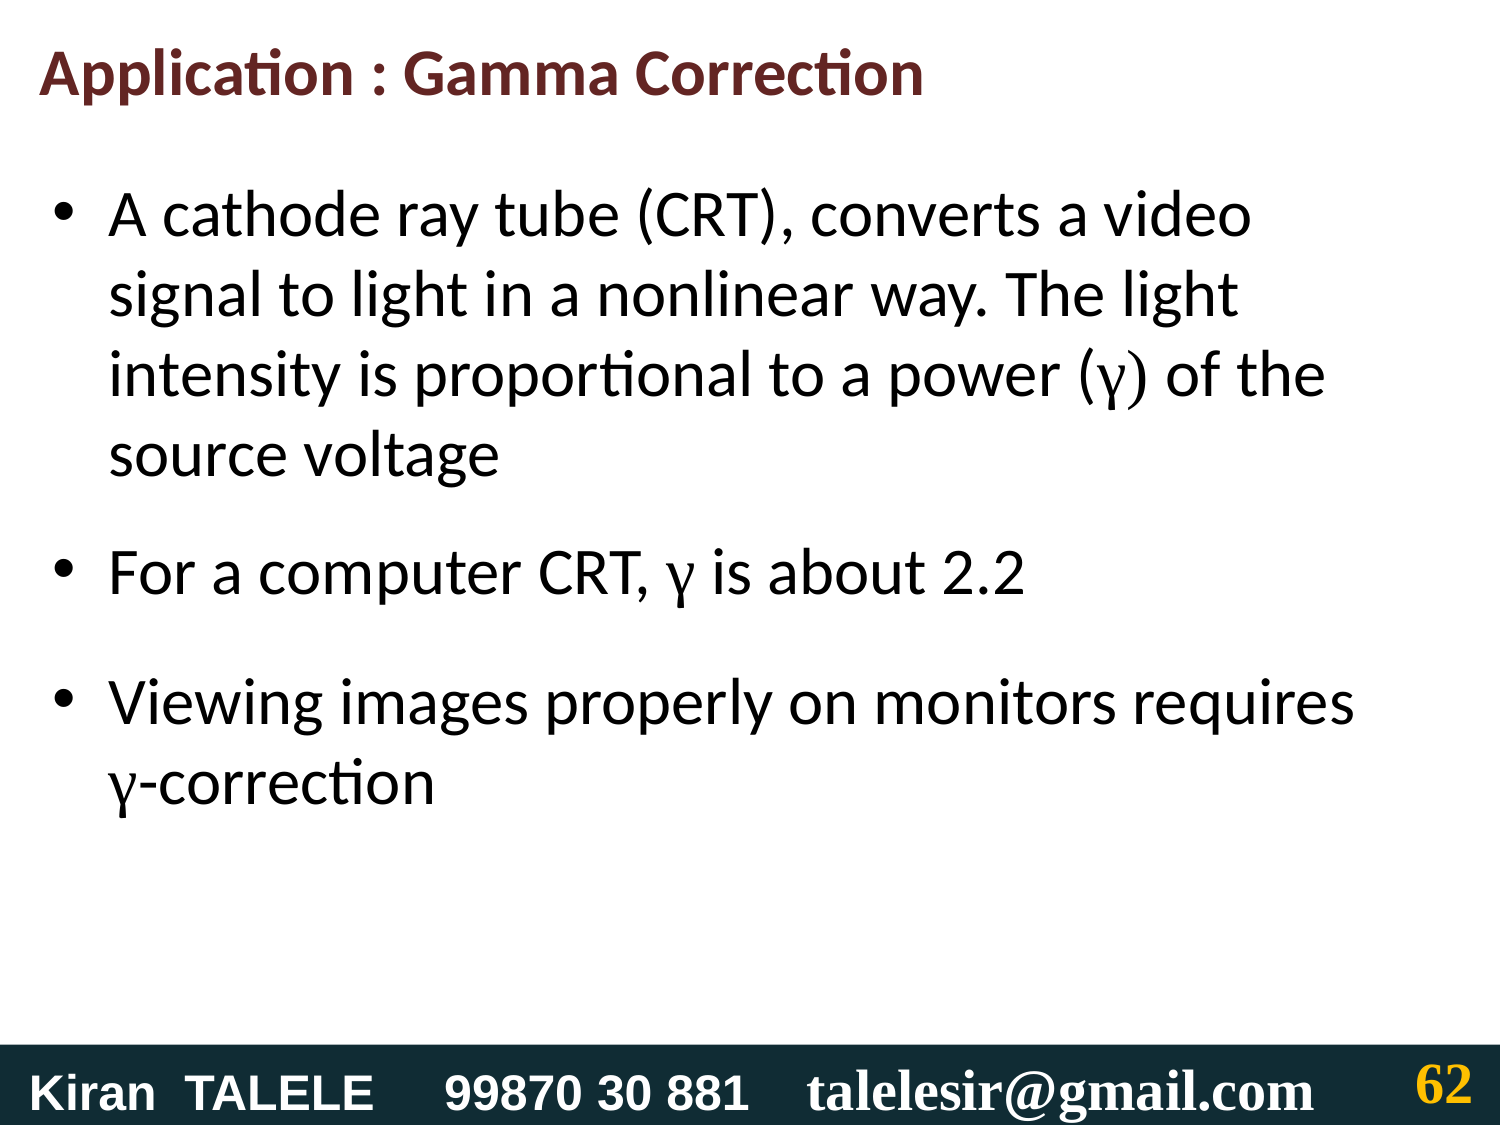

# Application : Gamma Correction

A cathode ray tube (CRT), converts a video signal to light in a nonlinear way. The light intensity is proportional to a power (γ) of the source voltage
For a computer CRT, γ is about 2.2
Viewing images properly on monitors requires γ-correction
62
 Kiran  TALELE     99870 30 881    talelesir@gmail.com